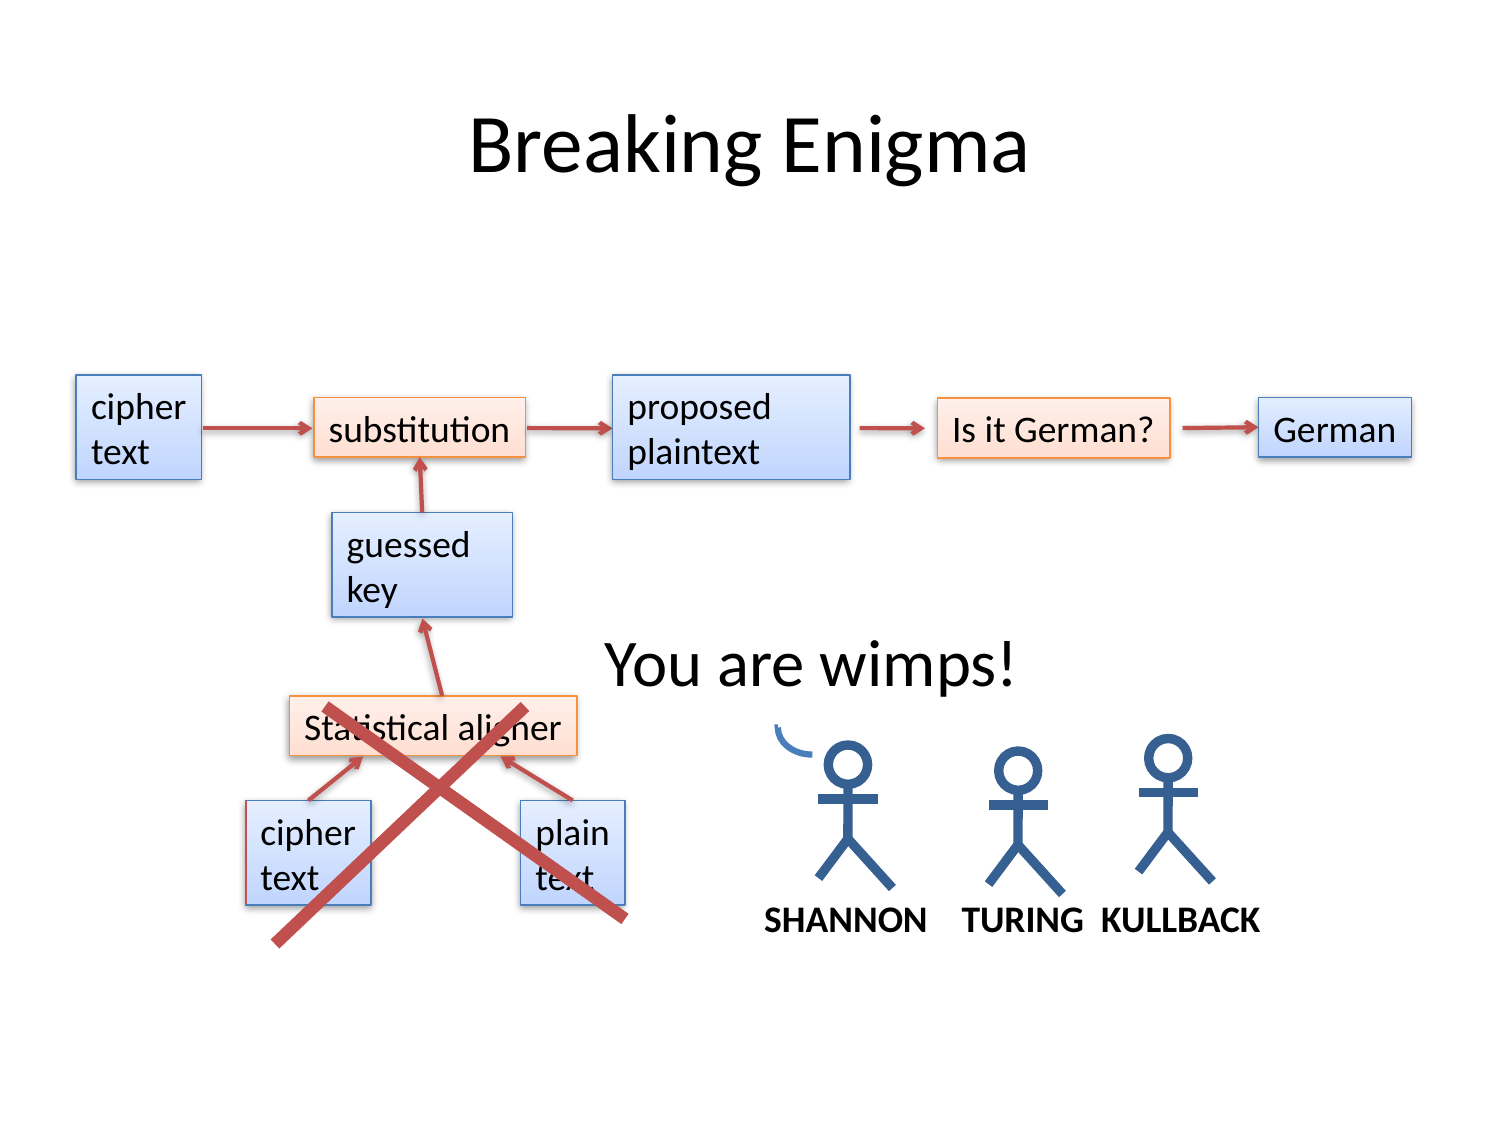

Breaking Enigma
cipher
text
proposed
plaintext
substitution
German
Is it German?
guessed
key
You are wimps!
Statistical aligner

cipher
text
plain
text
SHANNON    TURING  KULLBACK